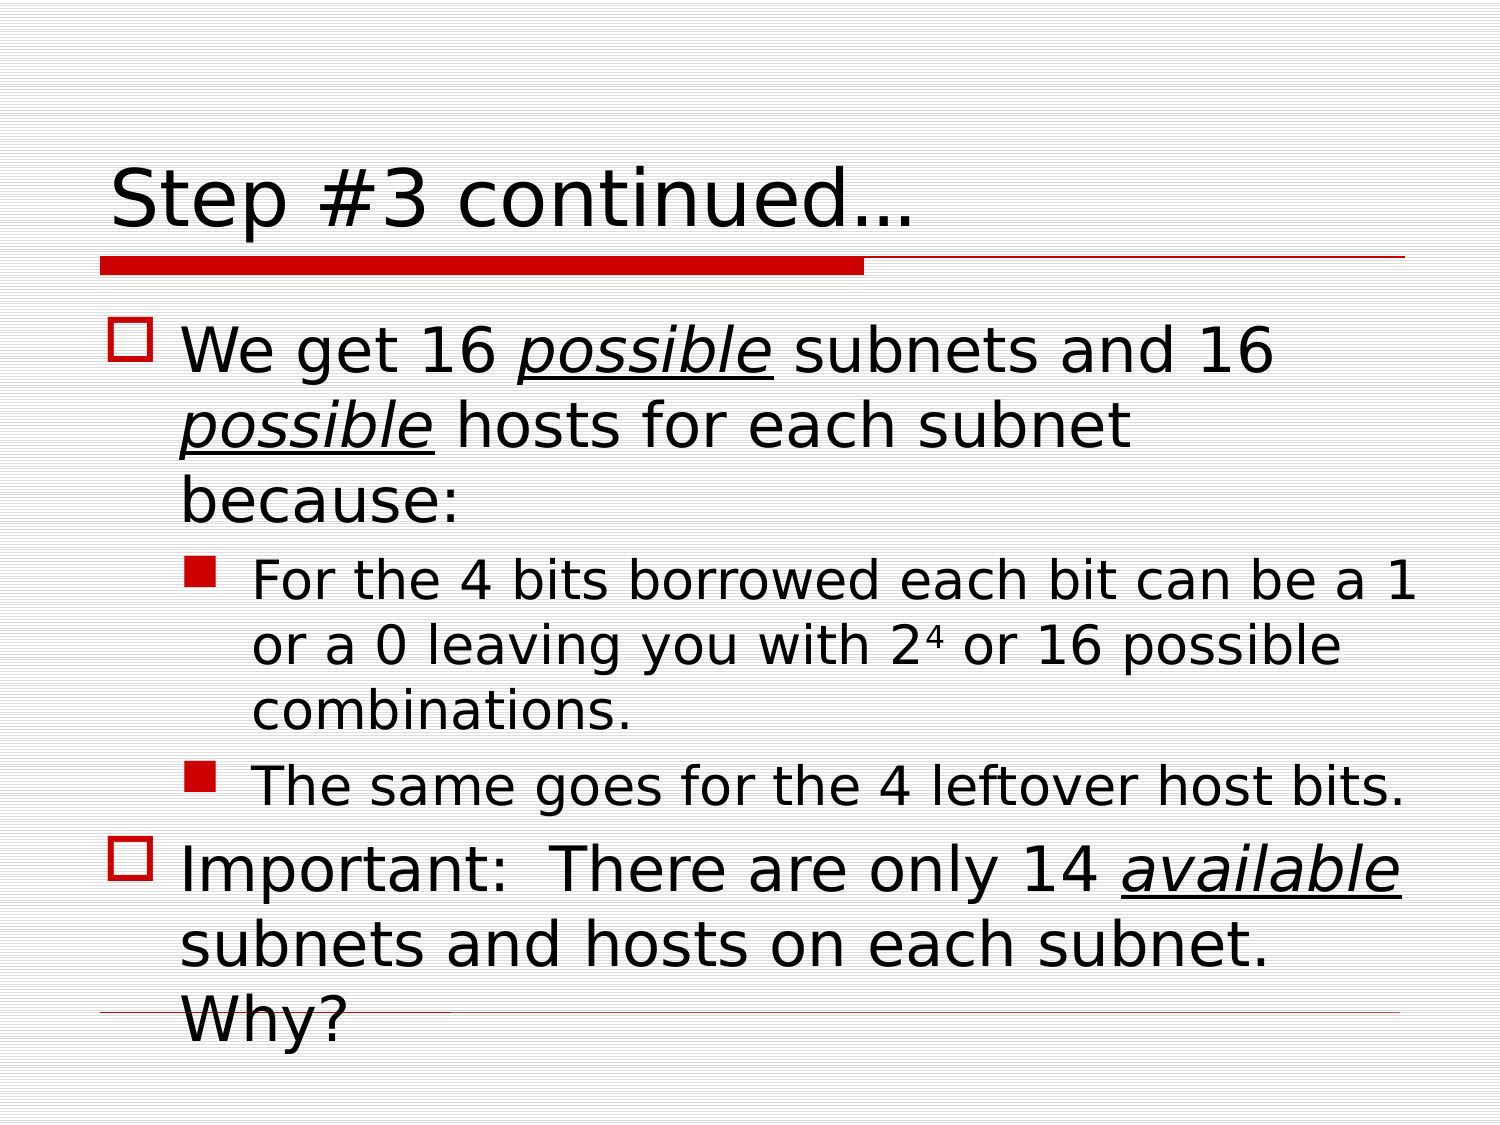

# Step #3 continued…
We get 16 possible subnets and 16 possible hosts for each subnet because:
For the 4 bits borrowed each bit can be a 1 or a 0 leaving you with 24 or 16 possible combinations.
The same goes for the 4 leftover host bits.
Important:  There are only 14 available subnets and hosts on each subnet.  Why?